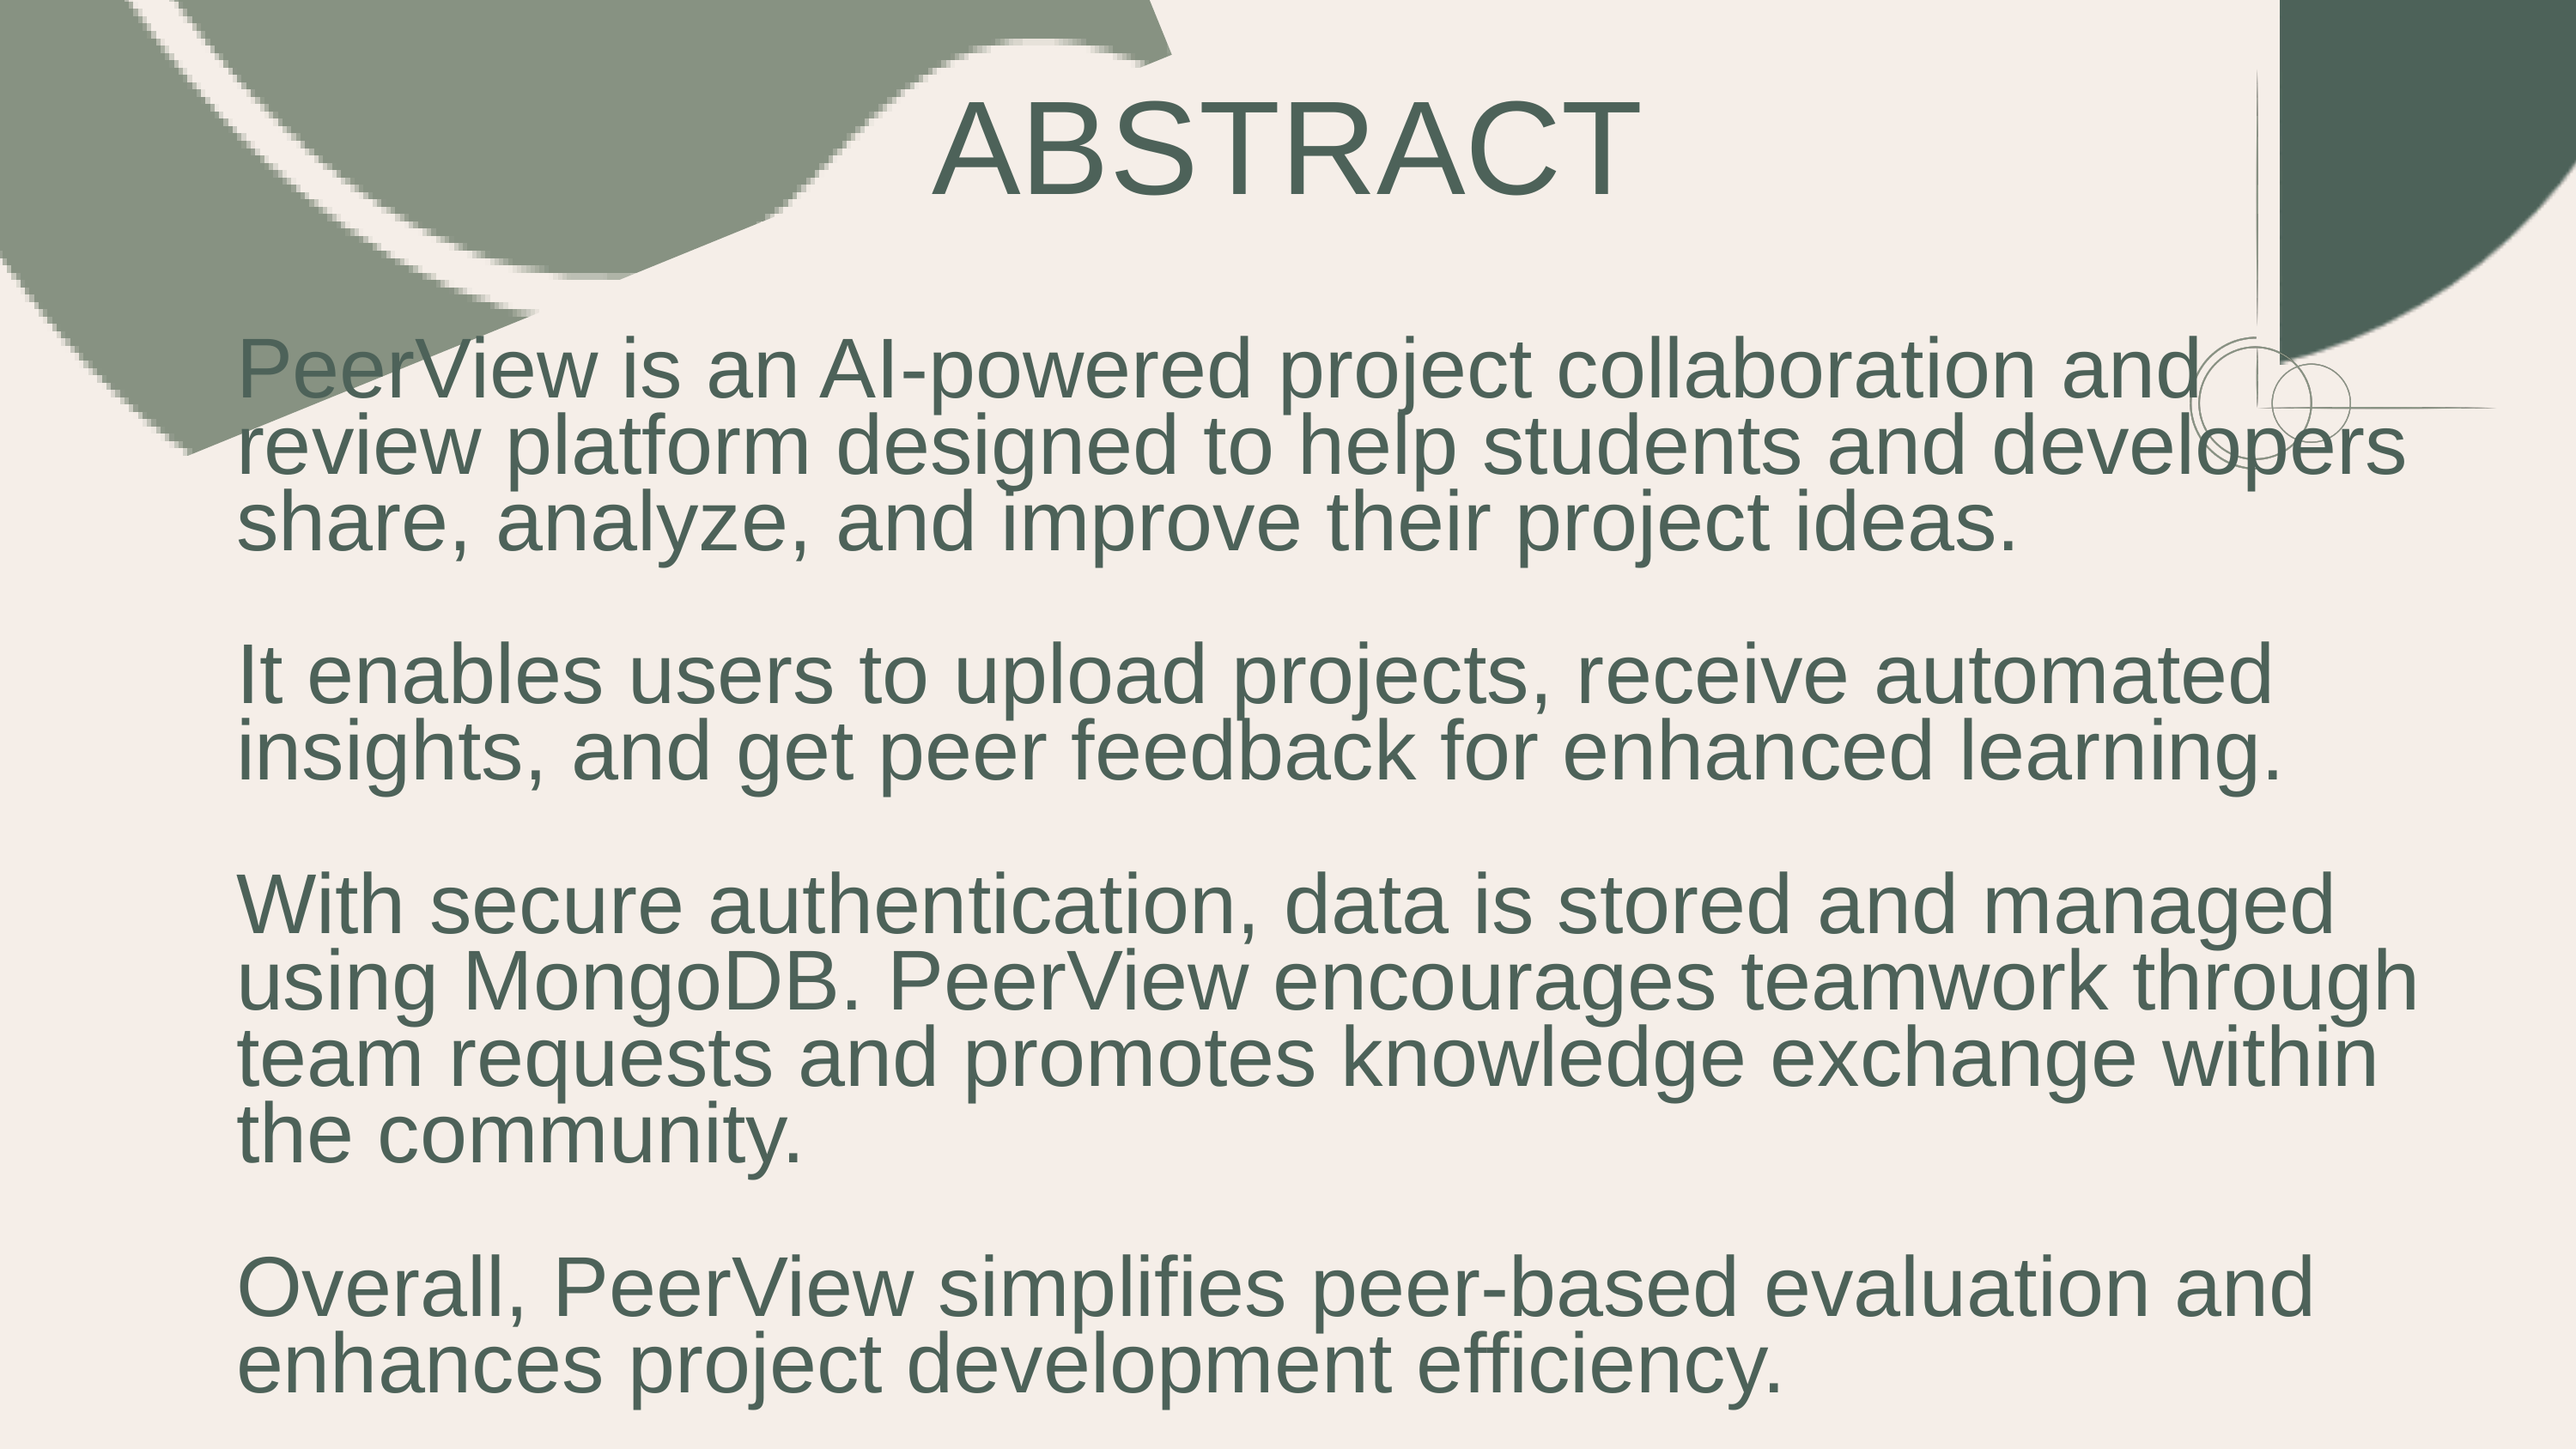

ABSTRACT
PeerView is an AI-powered project collaboration and review platform designed to help students and developers share, analyze, and improve their project ideas.

It enables users to upload projects, receive automated insights, and get peer feedback for enhanced learning.

With secure authentication, data is stored and managed using MongoDB. PeerView encourages teamwork through team requests and promotes knowledge exchange within the community.

Overall, PeerView simplifies peer-based evaluation and enhances project development efficiency.